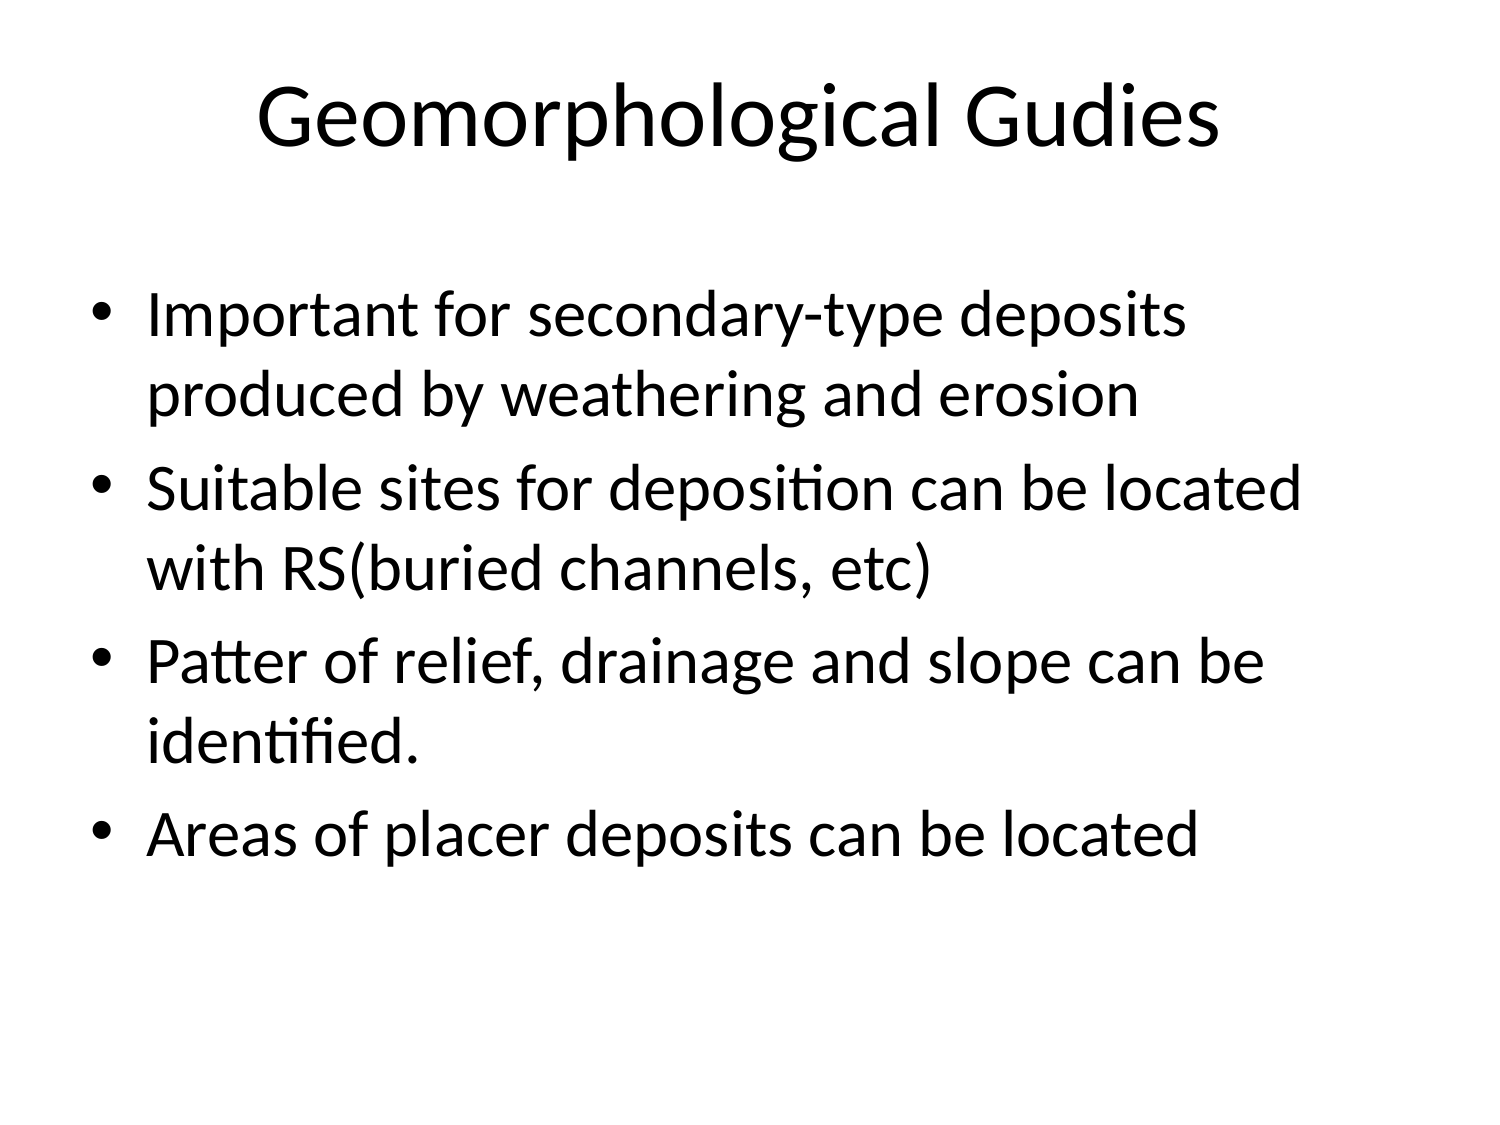

# Geomorphological Gudies
Important for secondary-type deposits produced by weathering and erosion
Suitable sites for deposition can be located with RS(buried channels, etc)
Patter of relief, drainage and slope can be identified.
Areas of placer deposits can be located